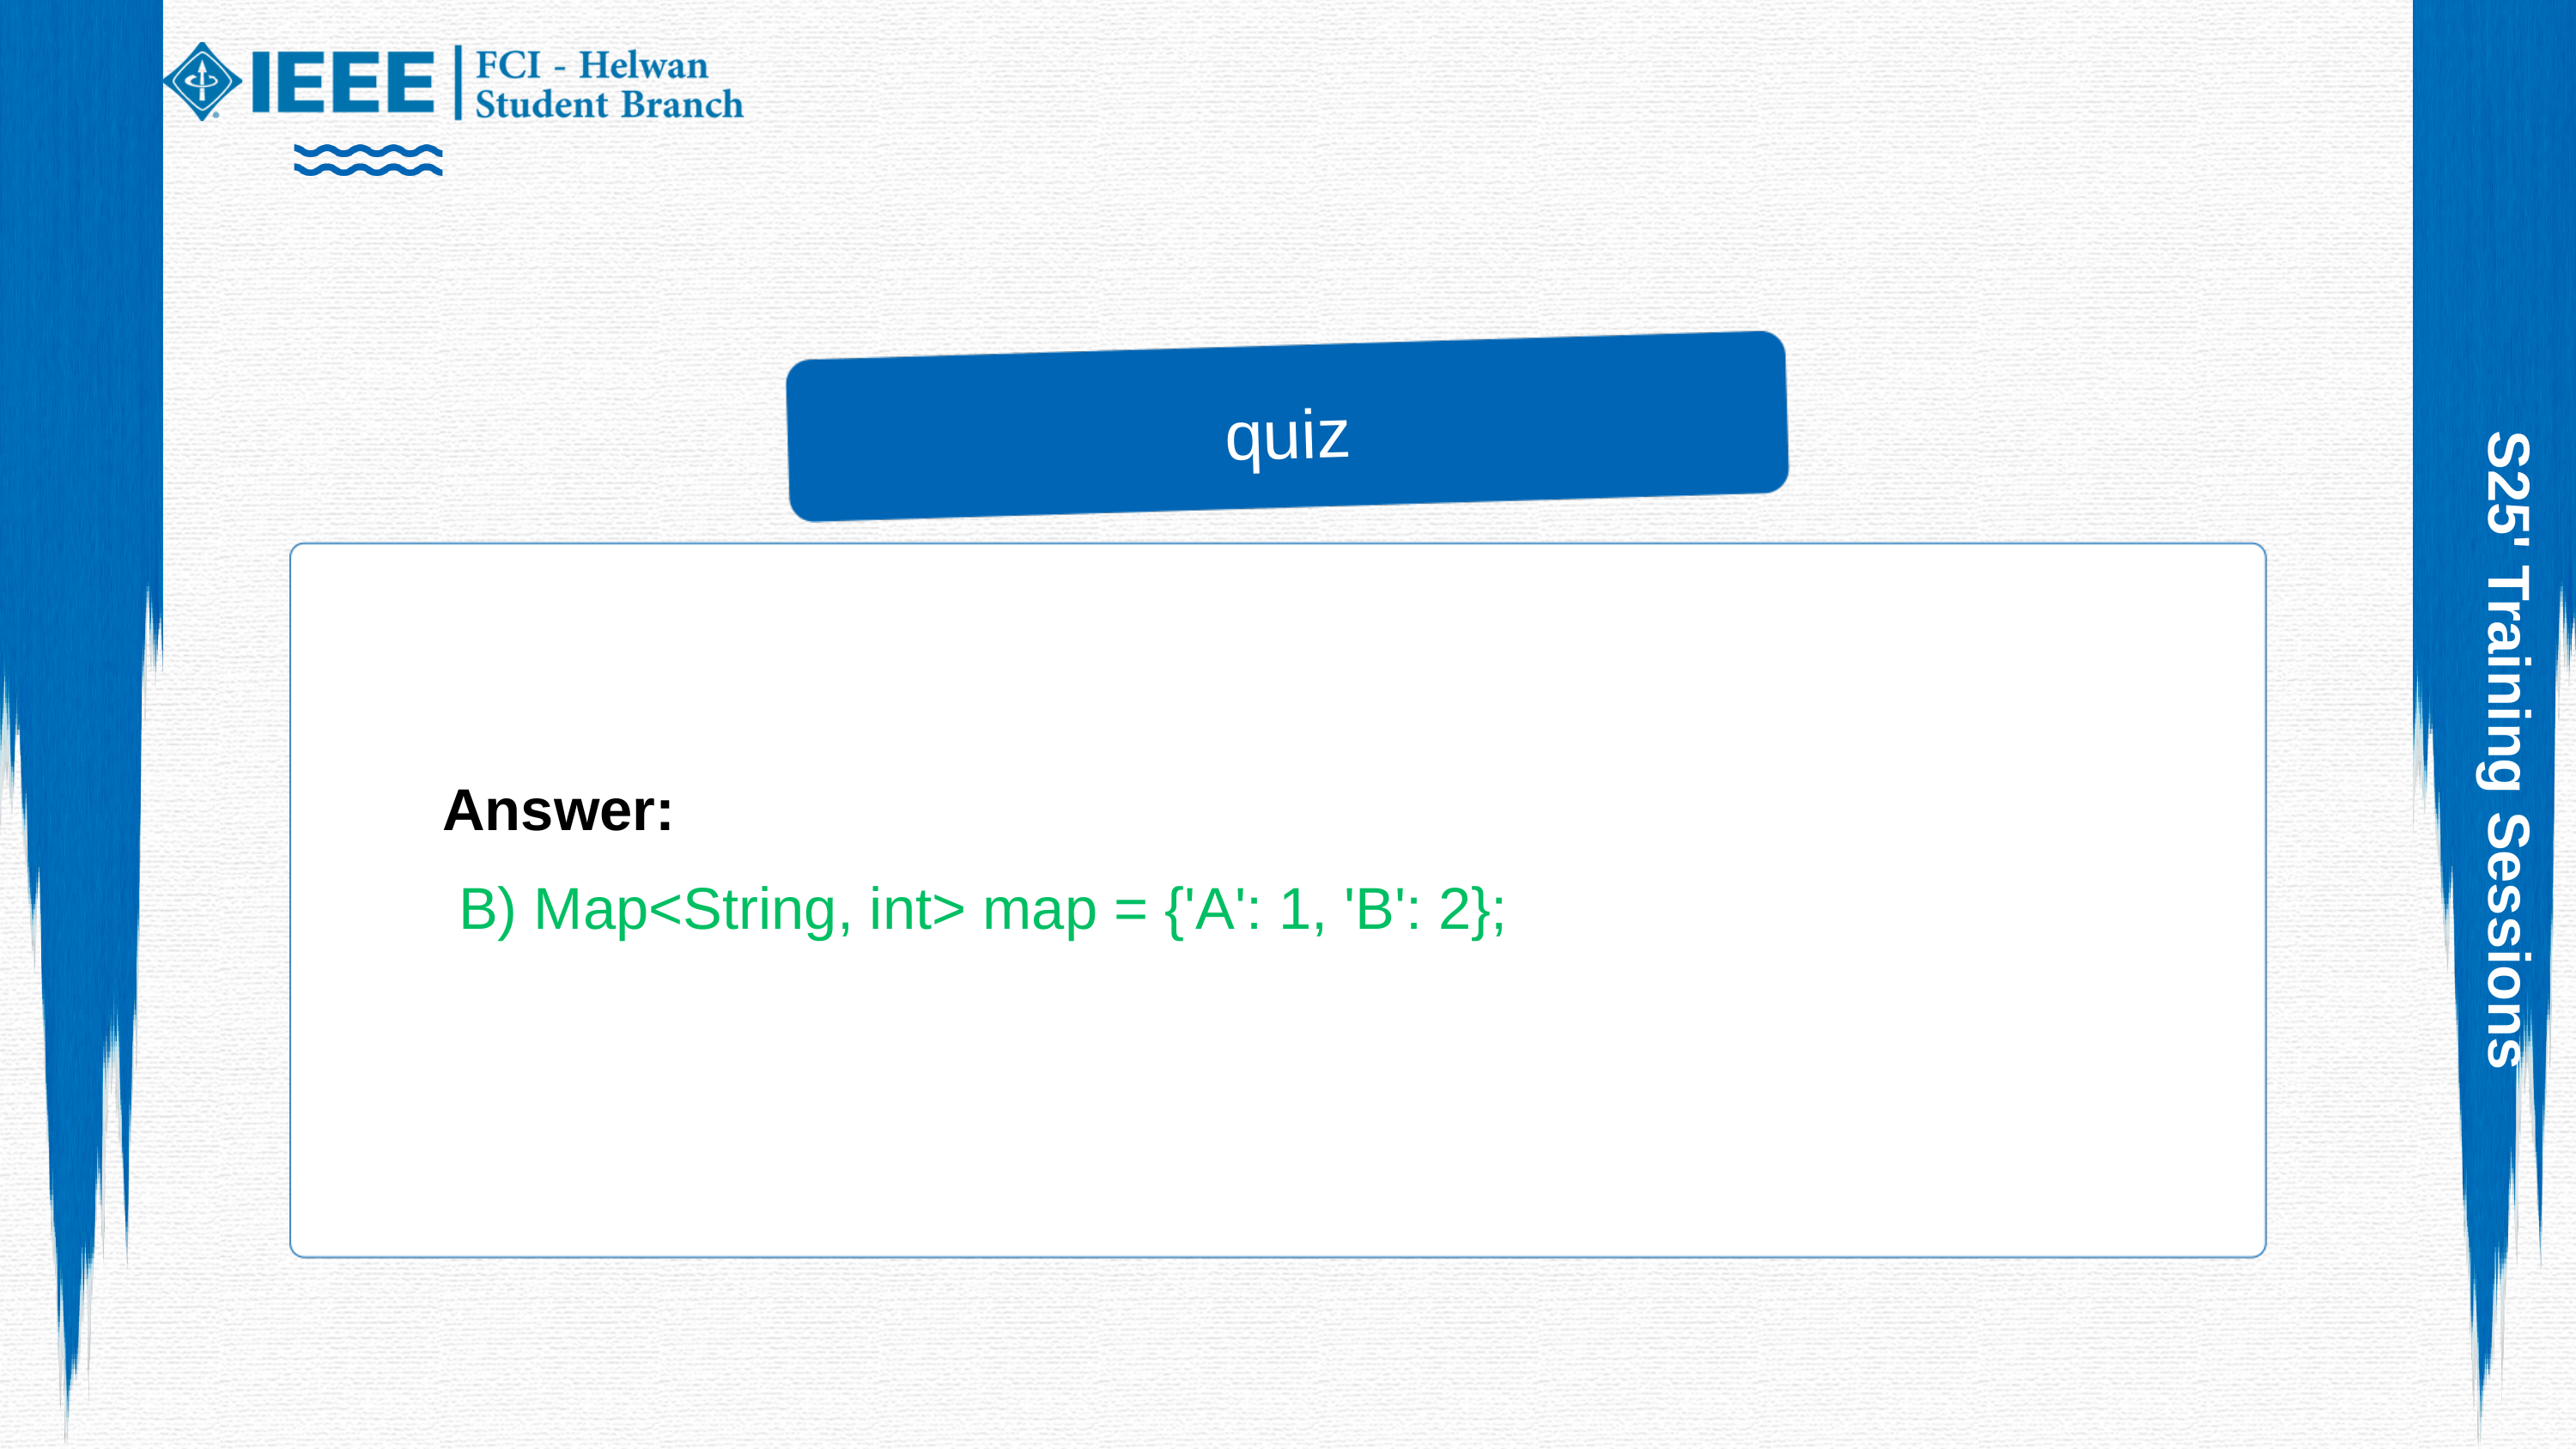

quiz

S25' Training Sessions
Answer:
 B) Map<String, int> map = {'A': 1, 'B': 2};